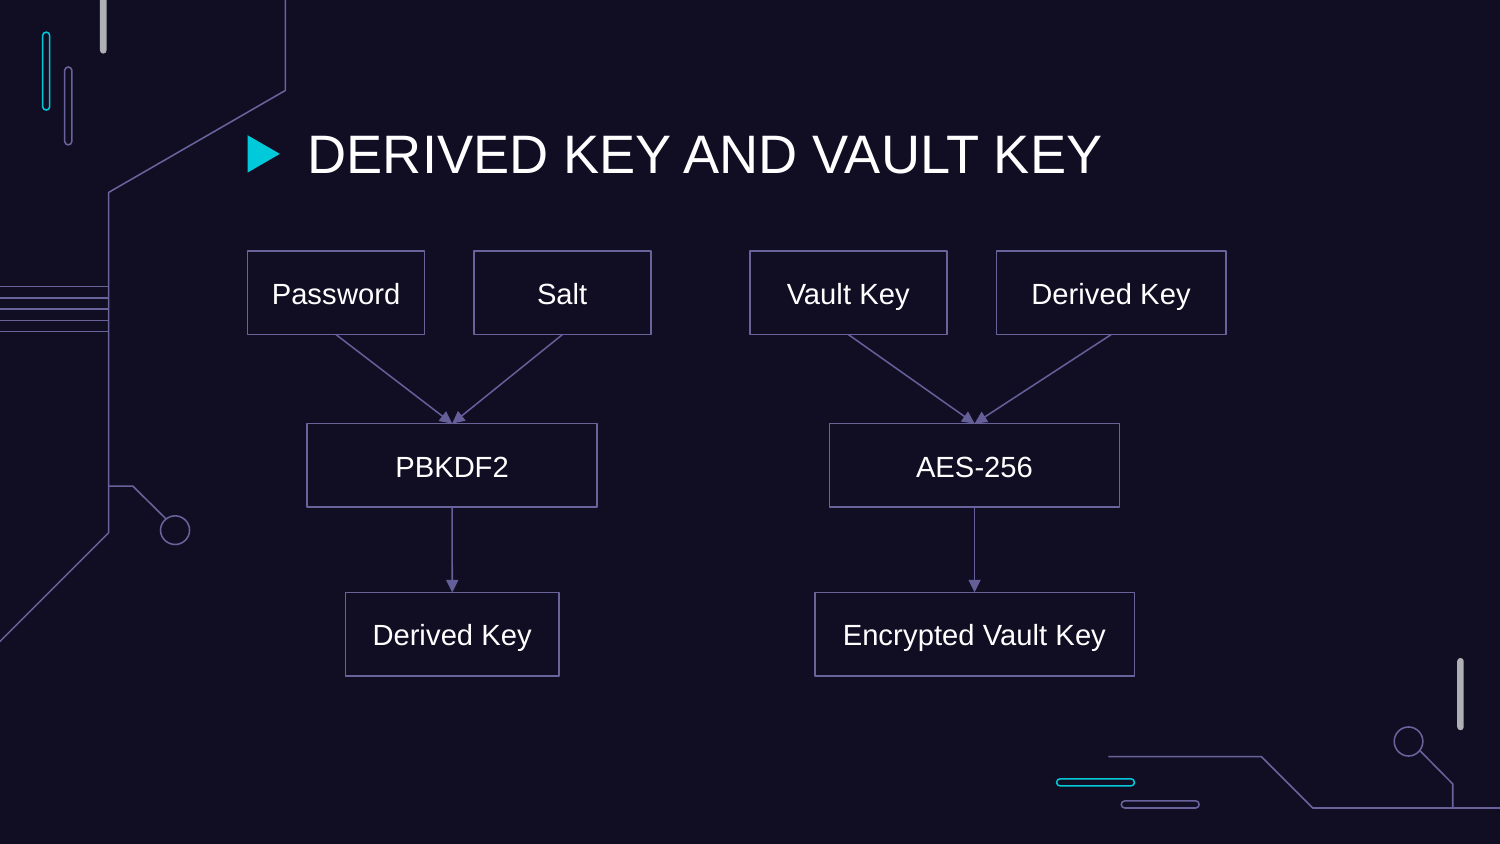

# DERIVED KEY AND VAULT KEY

Password
Salt
Vault Key
Derived Key
PBKDF2
AES-256
Derived Key
Encrypted Vault Key